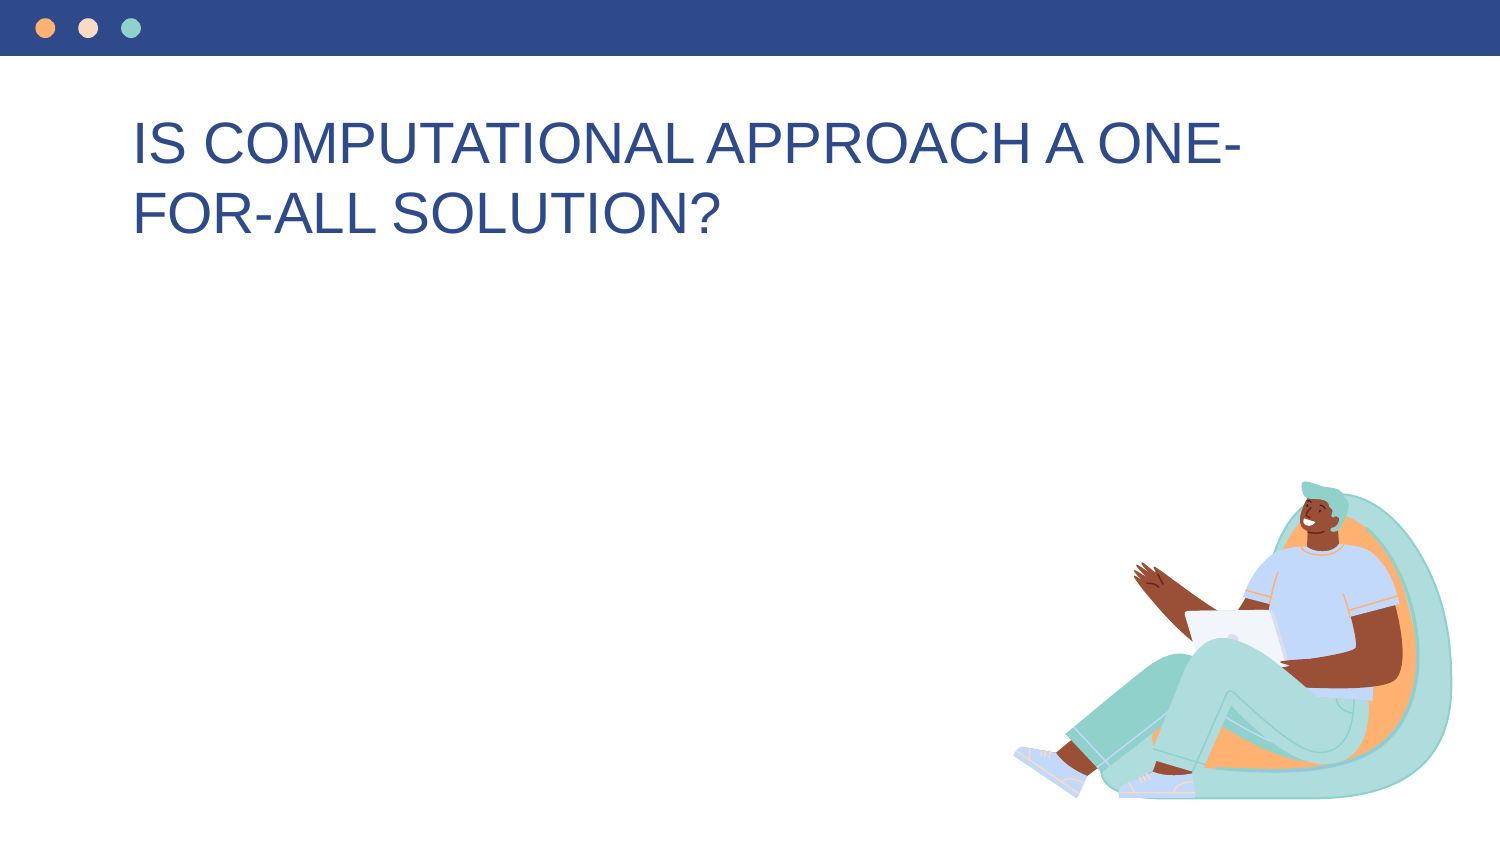

# IS COMPUTATIONAL APPROACH A ONE-FOR-ALL SOLUTION?